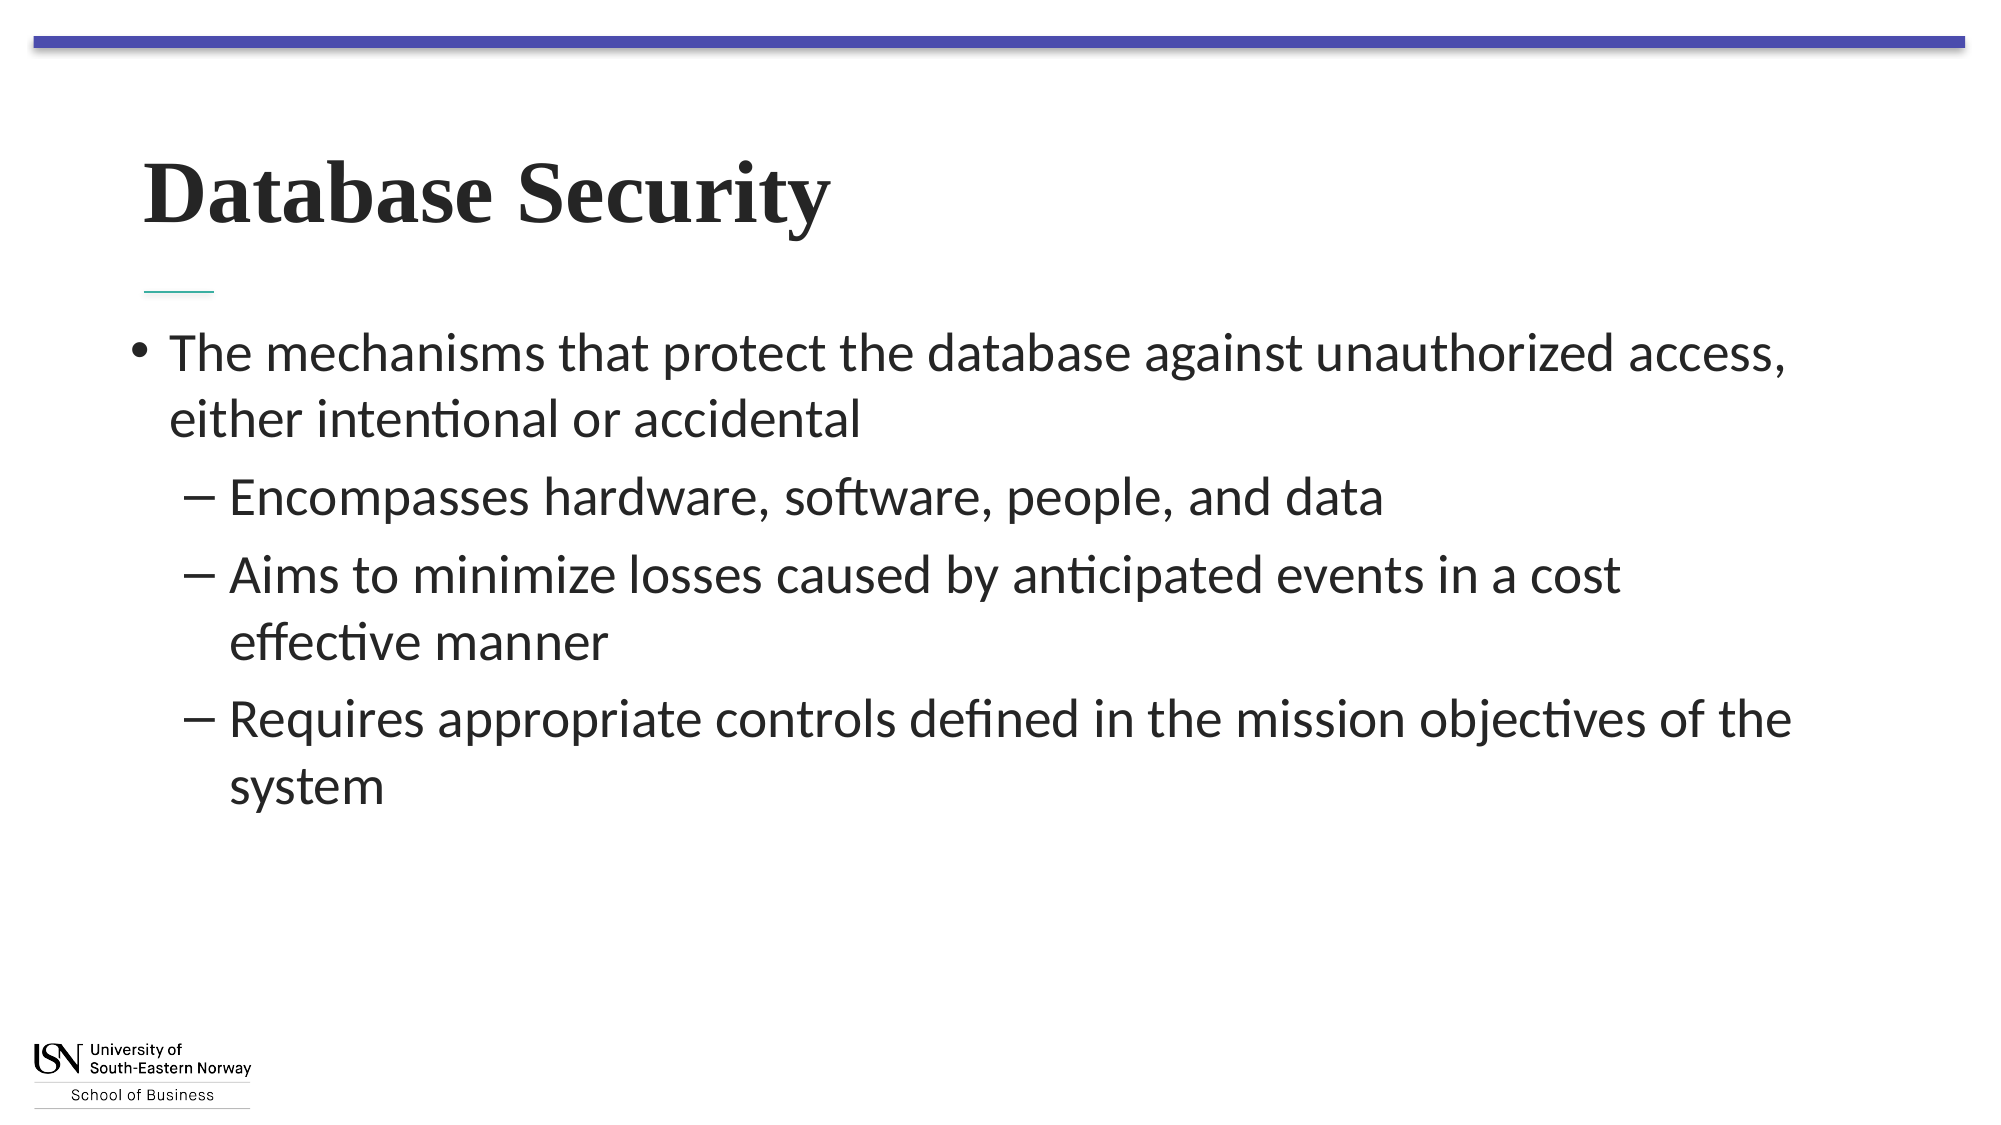

# Database Security
The mechanisms that protect the database against unauthorized access, either intentional or accidental
Encompasses hardware, software, people, and data
Aims to minimize losses caused by anticipated events in a cost effective manner
Requires appropriate controls defined in the mission objectives of the system